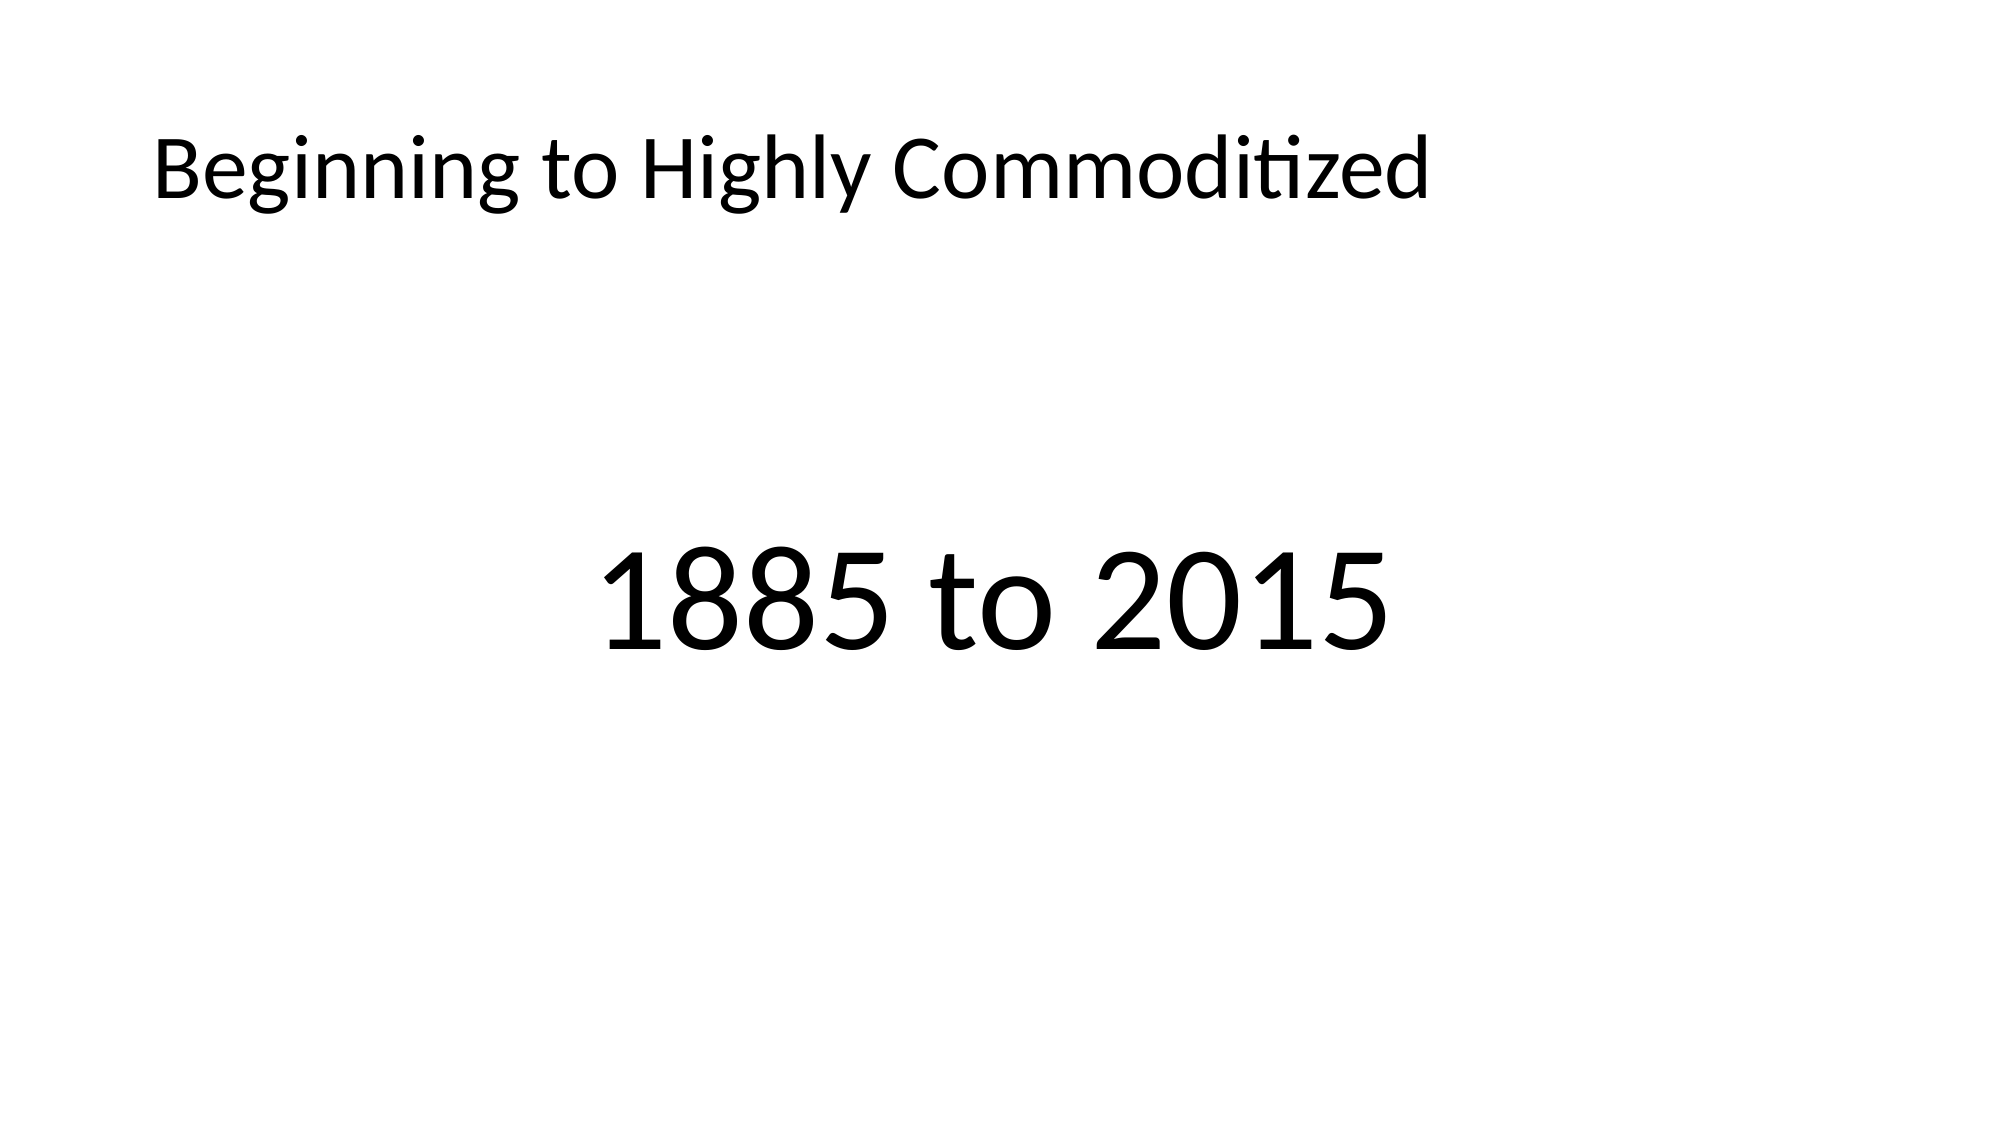

# Beginning to Highly Commoditized
1885 to 2015